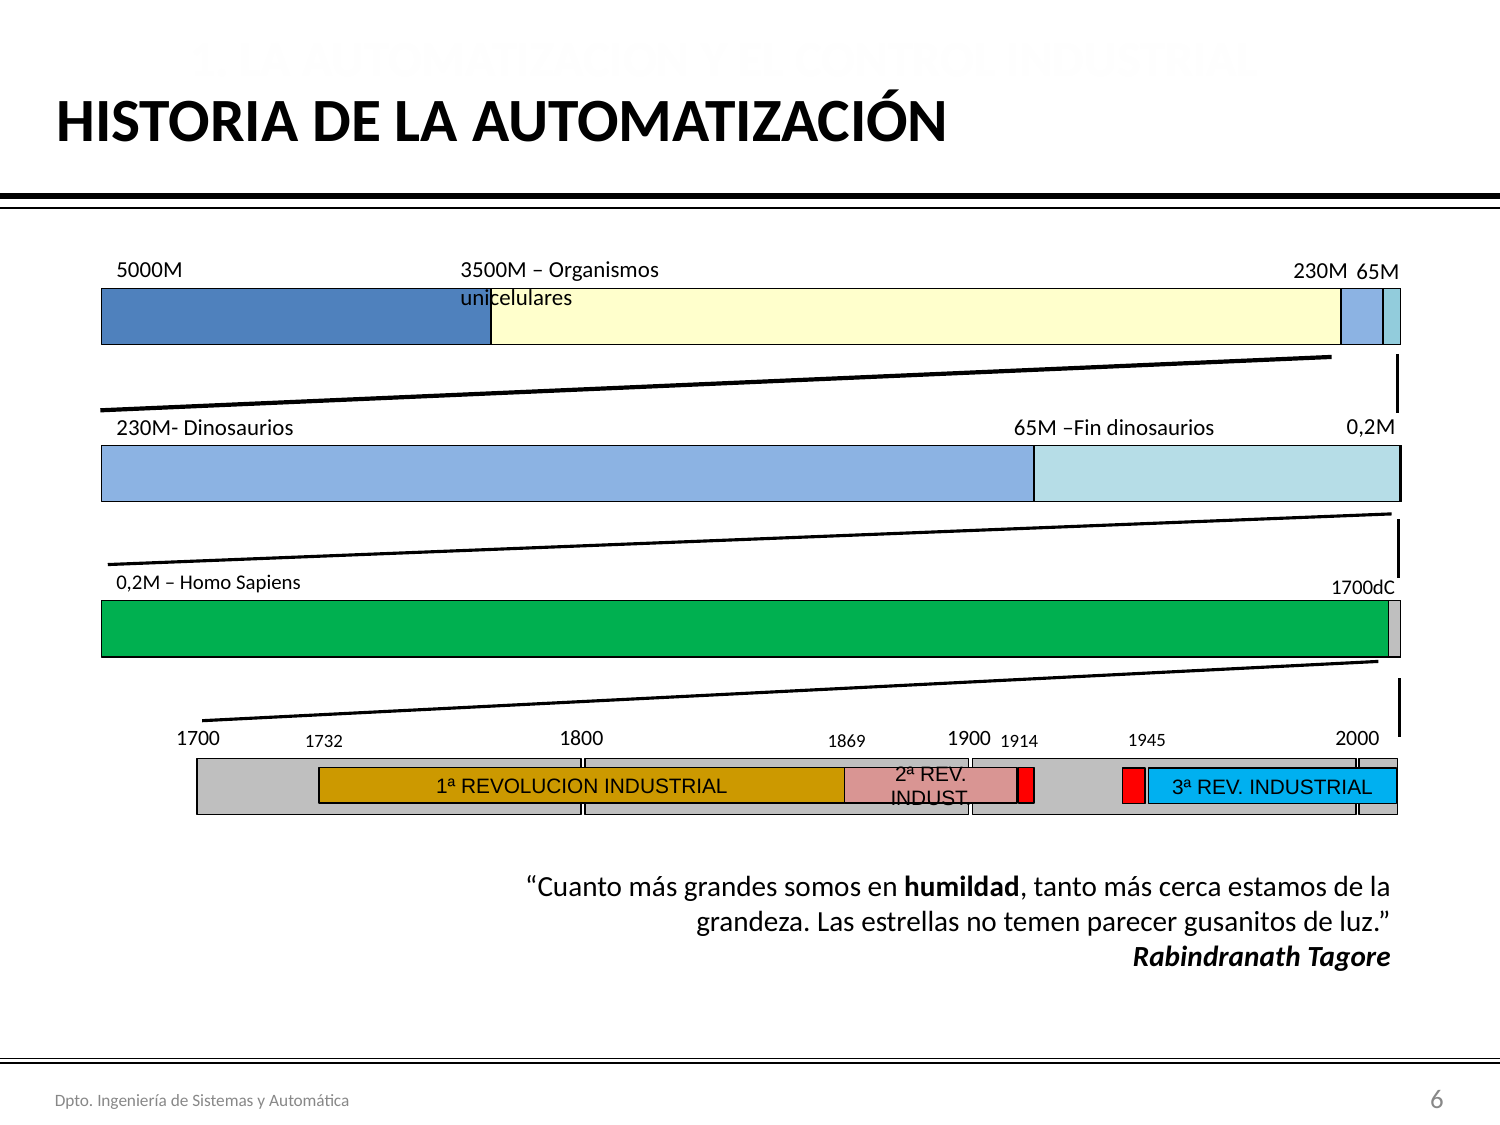

1. LA AUTOMATIZACION Y EL CONTROL INDUSTRIAL
# HISTORIA DE LA AUTOMATIZACIÓN
5000M
3500M – Organismos unicelulares
230M
65M

0,2M
230M- Dinosaurios
65M –Fin dinosaurios

0,2M – Homo Sapiens
1700dC

1700
1800
1900
2000
1945
1732
1869
1914

1ª REVOLUCION INDUSTRIAL
2ª REV. INDUST.

3ª REV. INDUSTRIAL
“Cuanto más grandes somos en humildad, tanto más cerca estamos de la grandeza. Las estrellas no temen parecer gusanitos de luz.”
Rabindranath Tagore
6
6